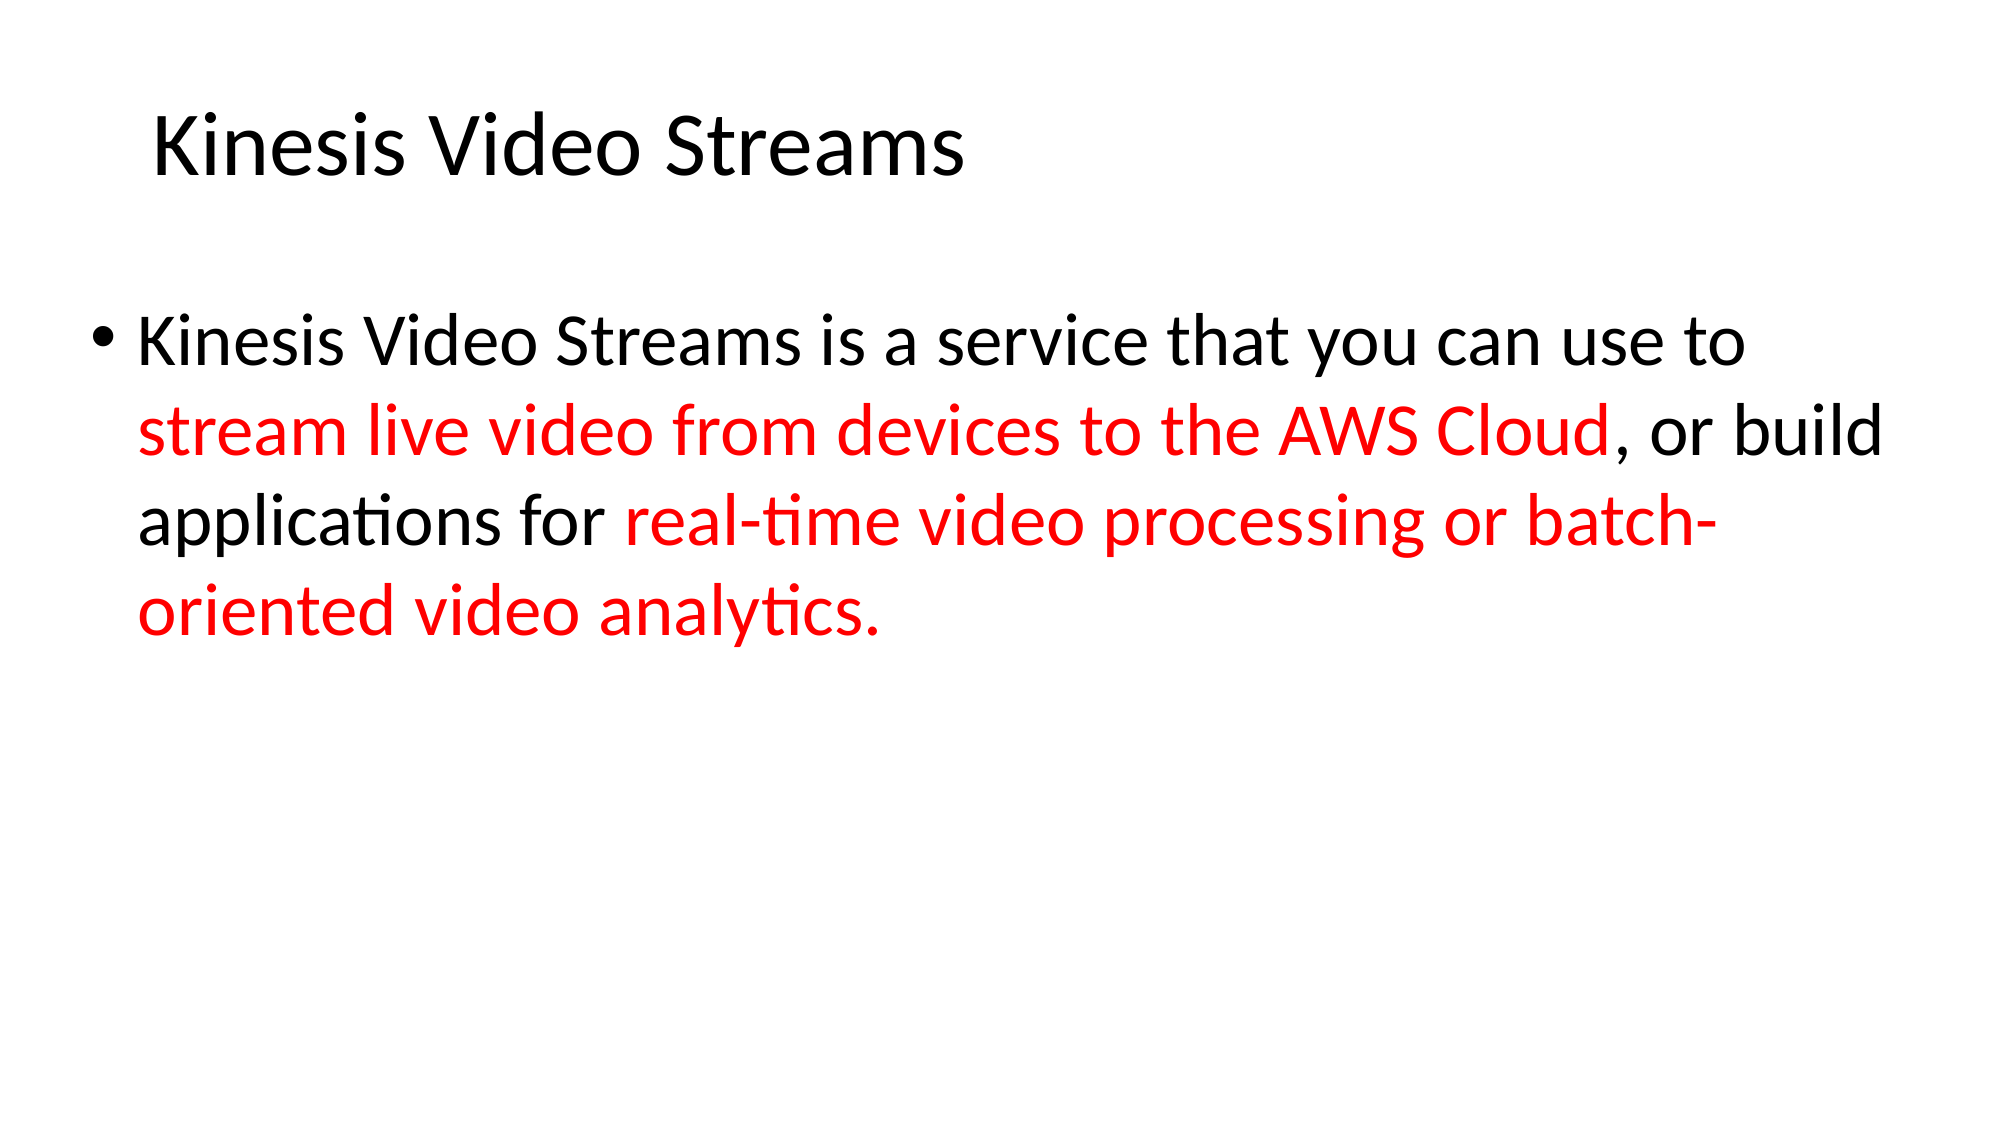

# Kinesis Video Streams
Kinesis Video Streams is a service that you can use to stream live video from devices to the AWS Cloud, or build applications for real-time video processing or batch-oriented video analytics.